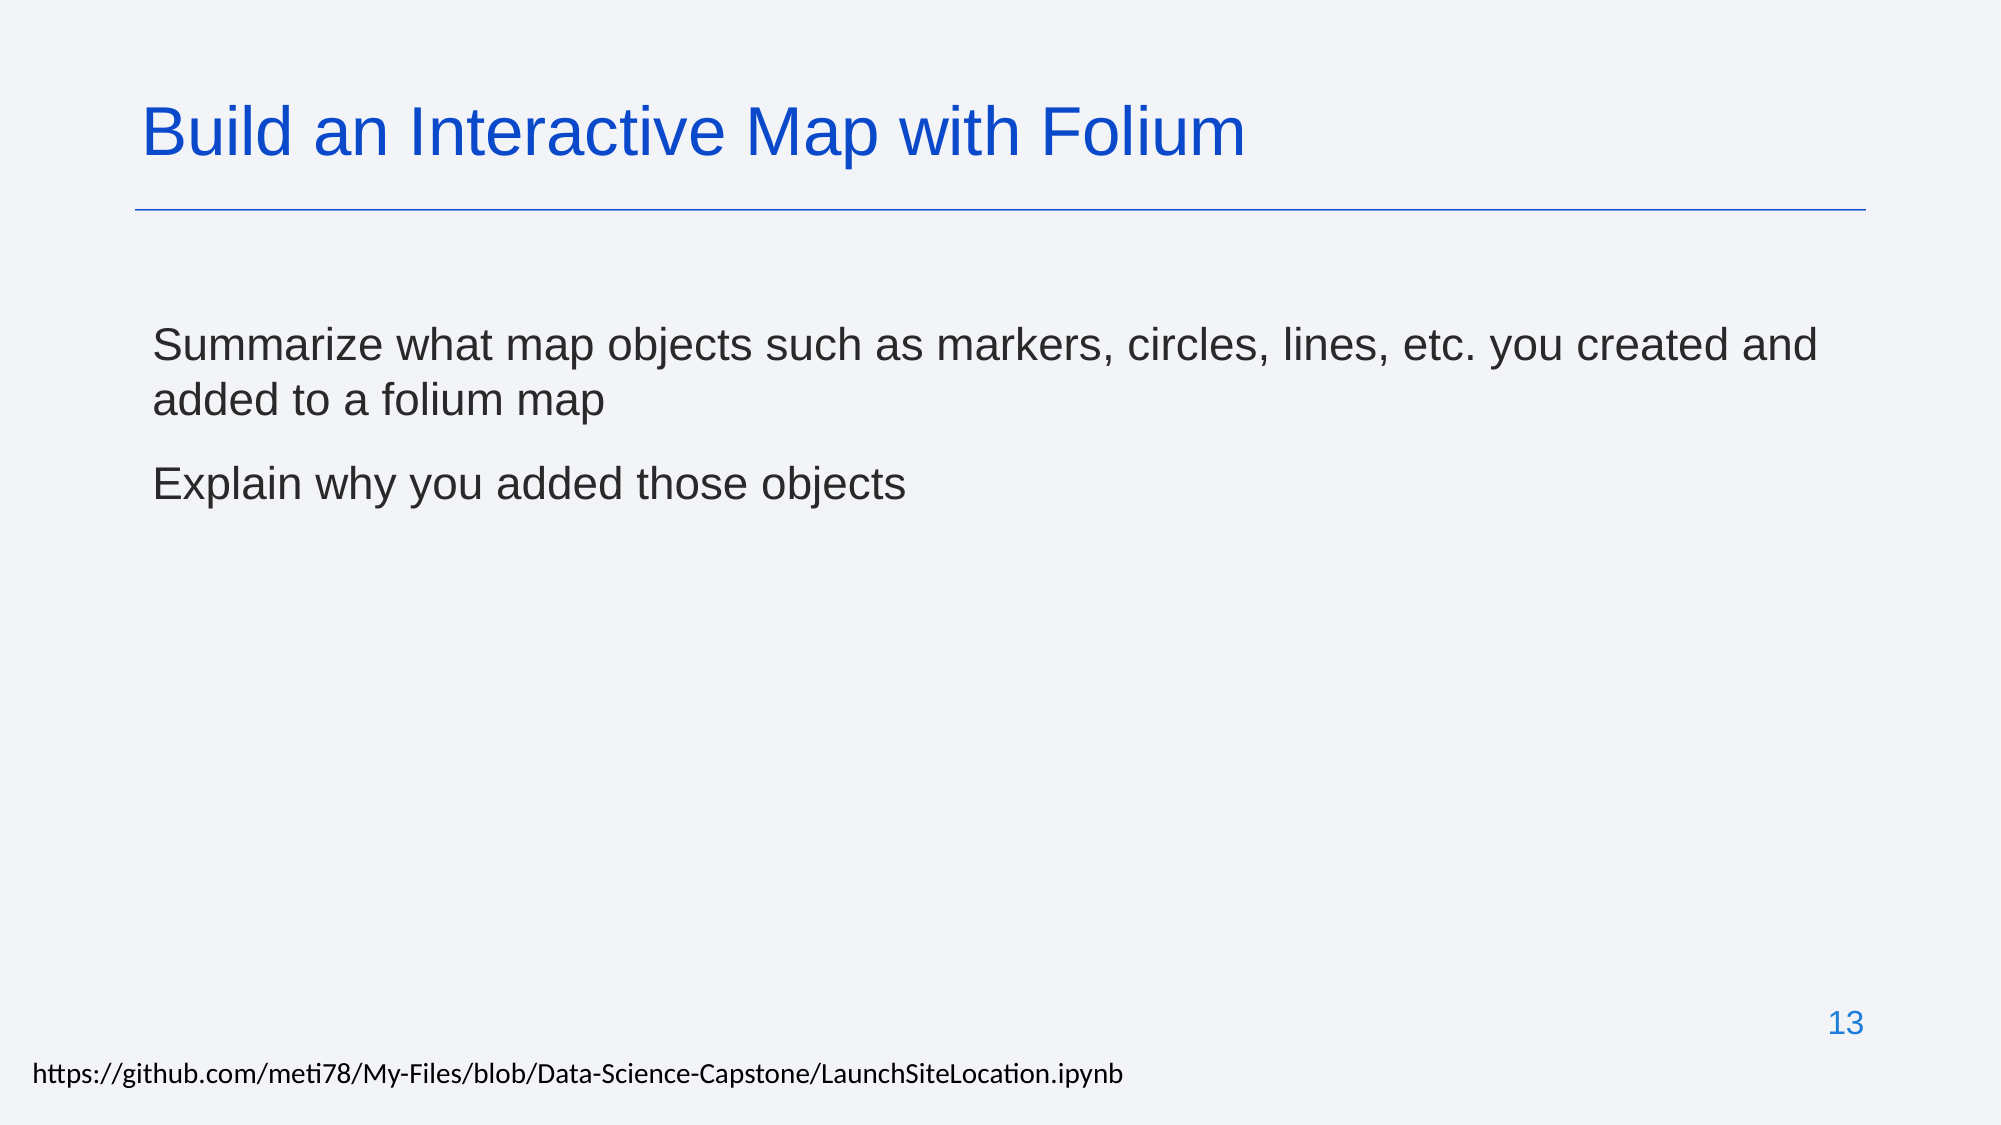

Build an Interactive Map with Folium
Summarize what map objects such as markers, circles, lines, etc. you created and added to a folium map
Explain why you added those objects

13
https://github.com/meti78/My-Files/blob/Data-Science-Capstone/LaunchSiteLocation.ipynb